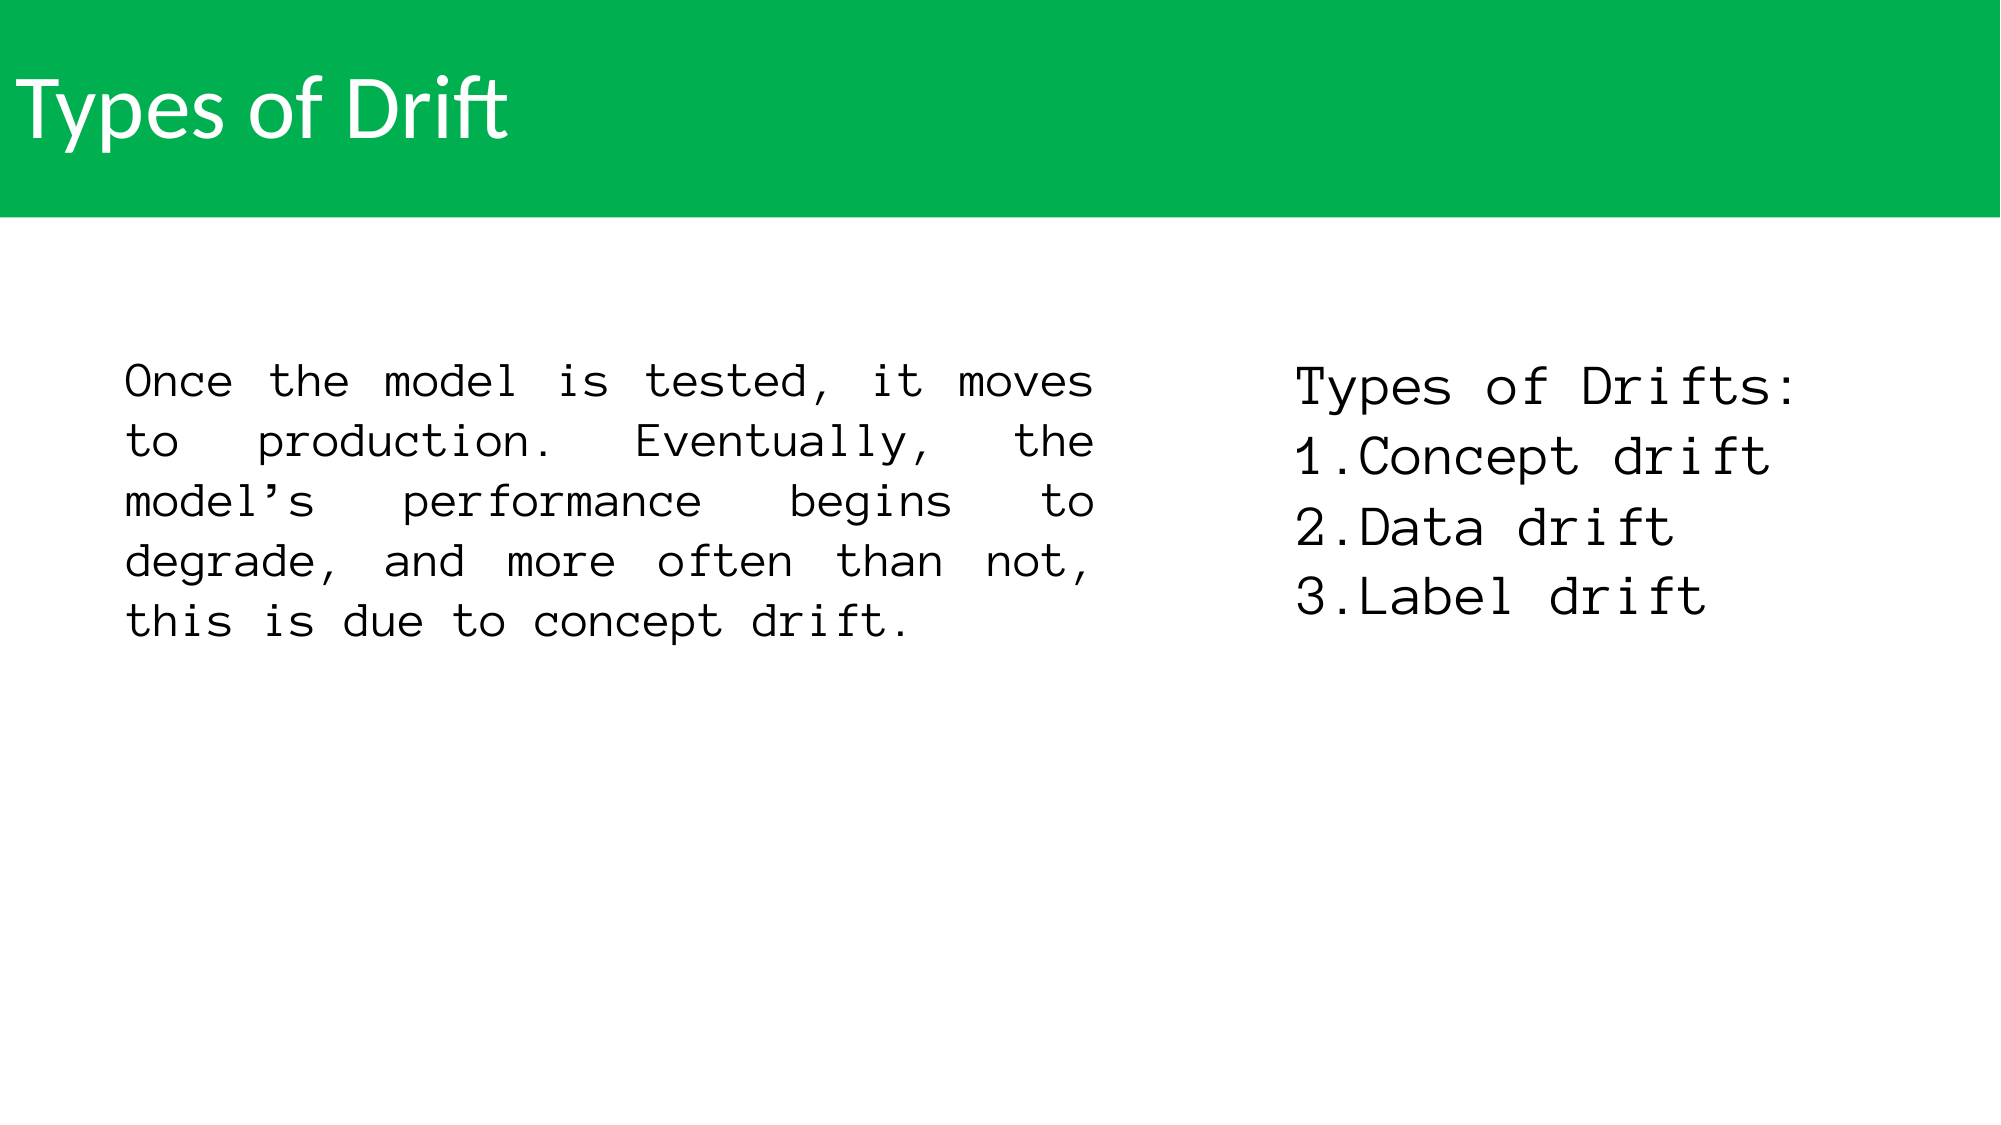

# Types of Drift
Once the model is tested, it moves to production. Eventually, the model’s performance begins to degrade, and more often than not, this is due to concept drift.
Types of Drifts:
Concept drift
Data drift
Label drift